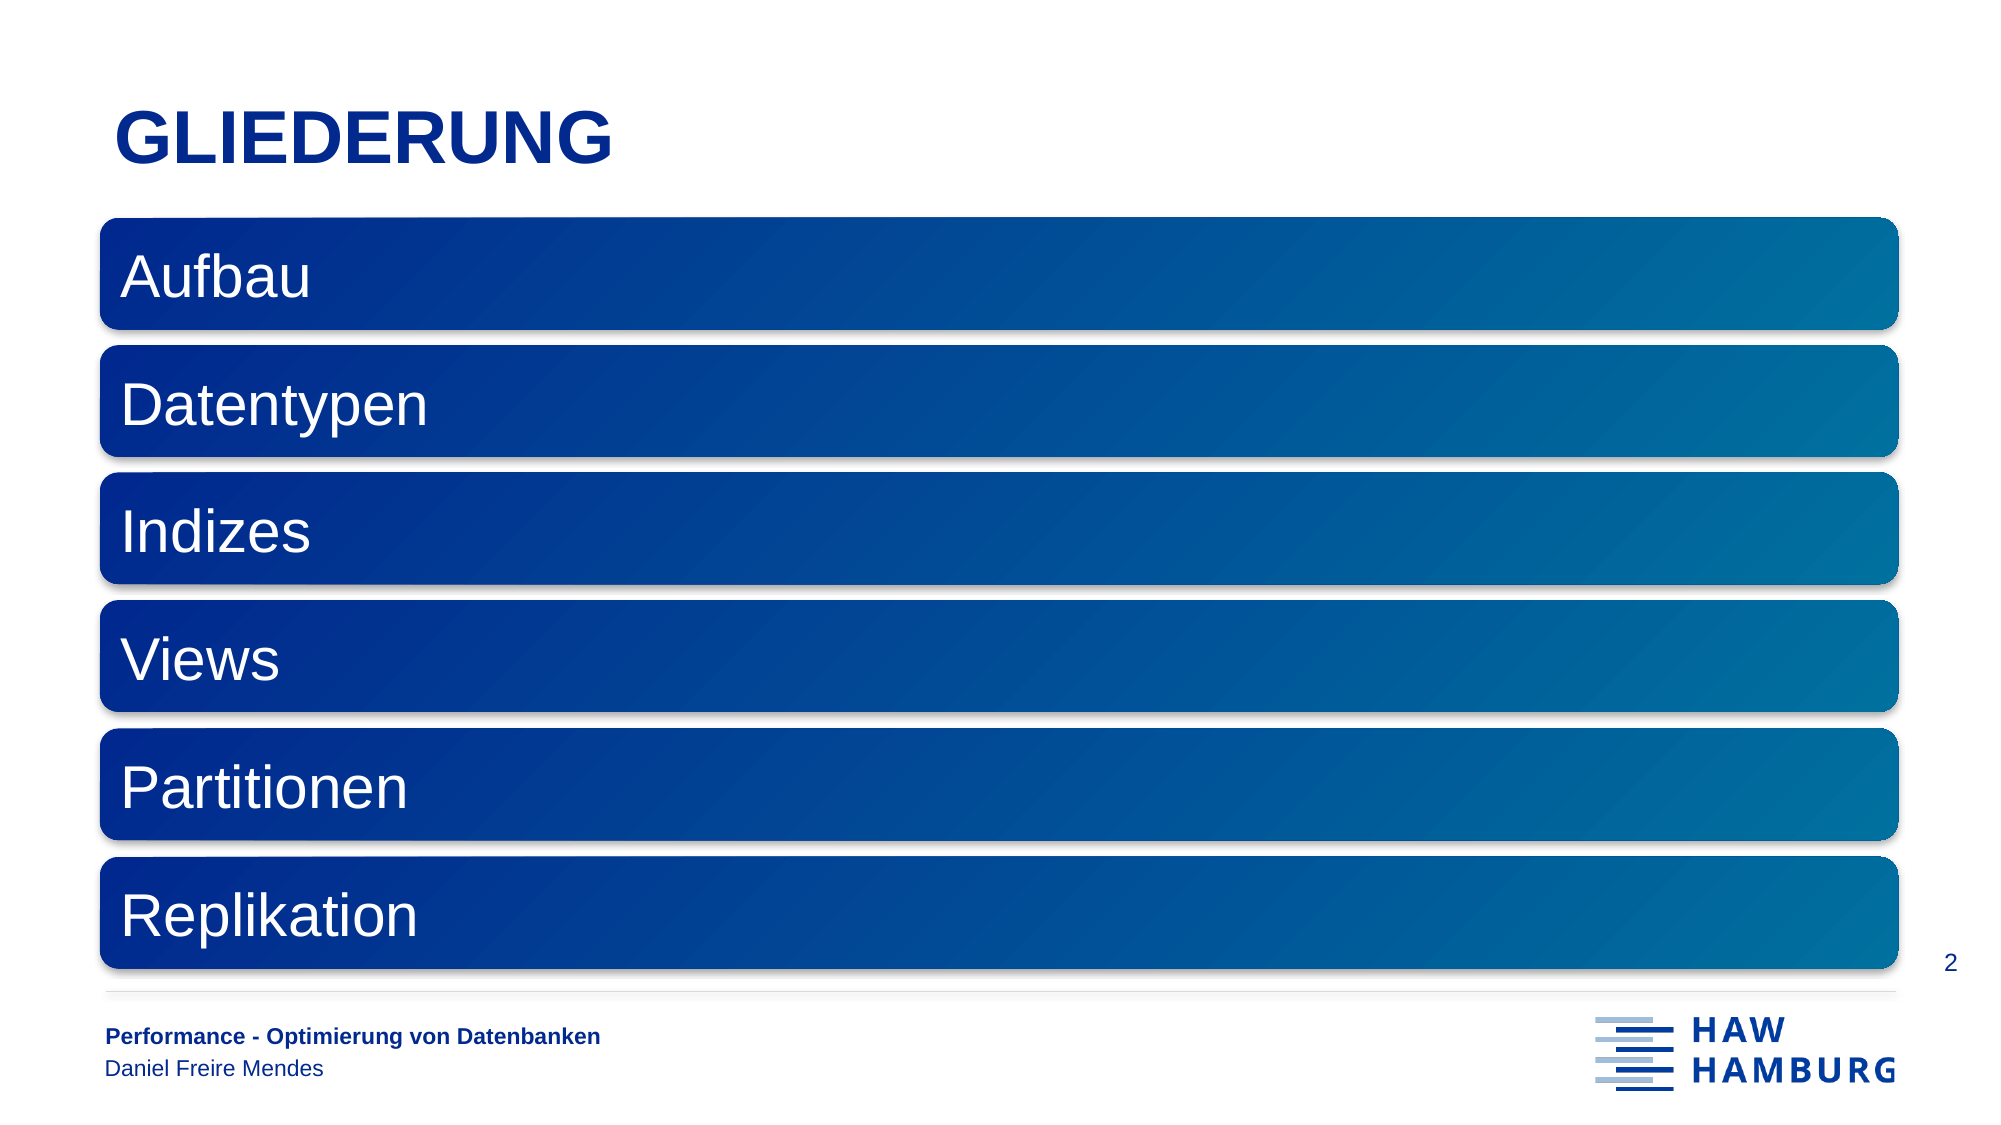

# GLIEDERUNG
Aufbau
Datentypen
Indizes
Views
Partitionen
Replikation
2